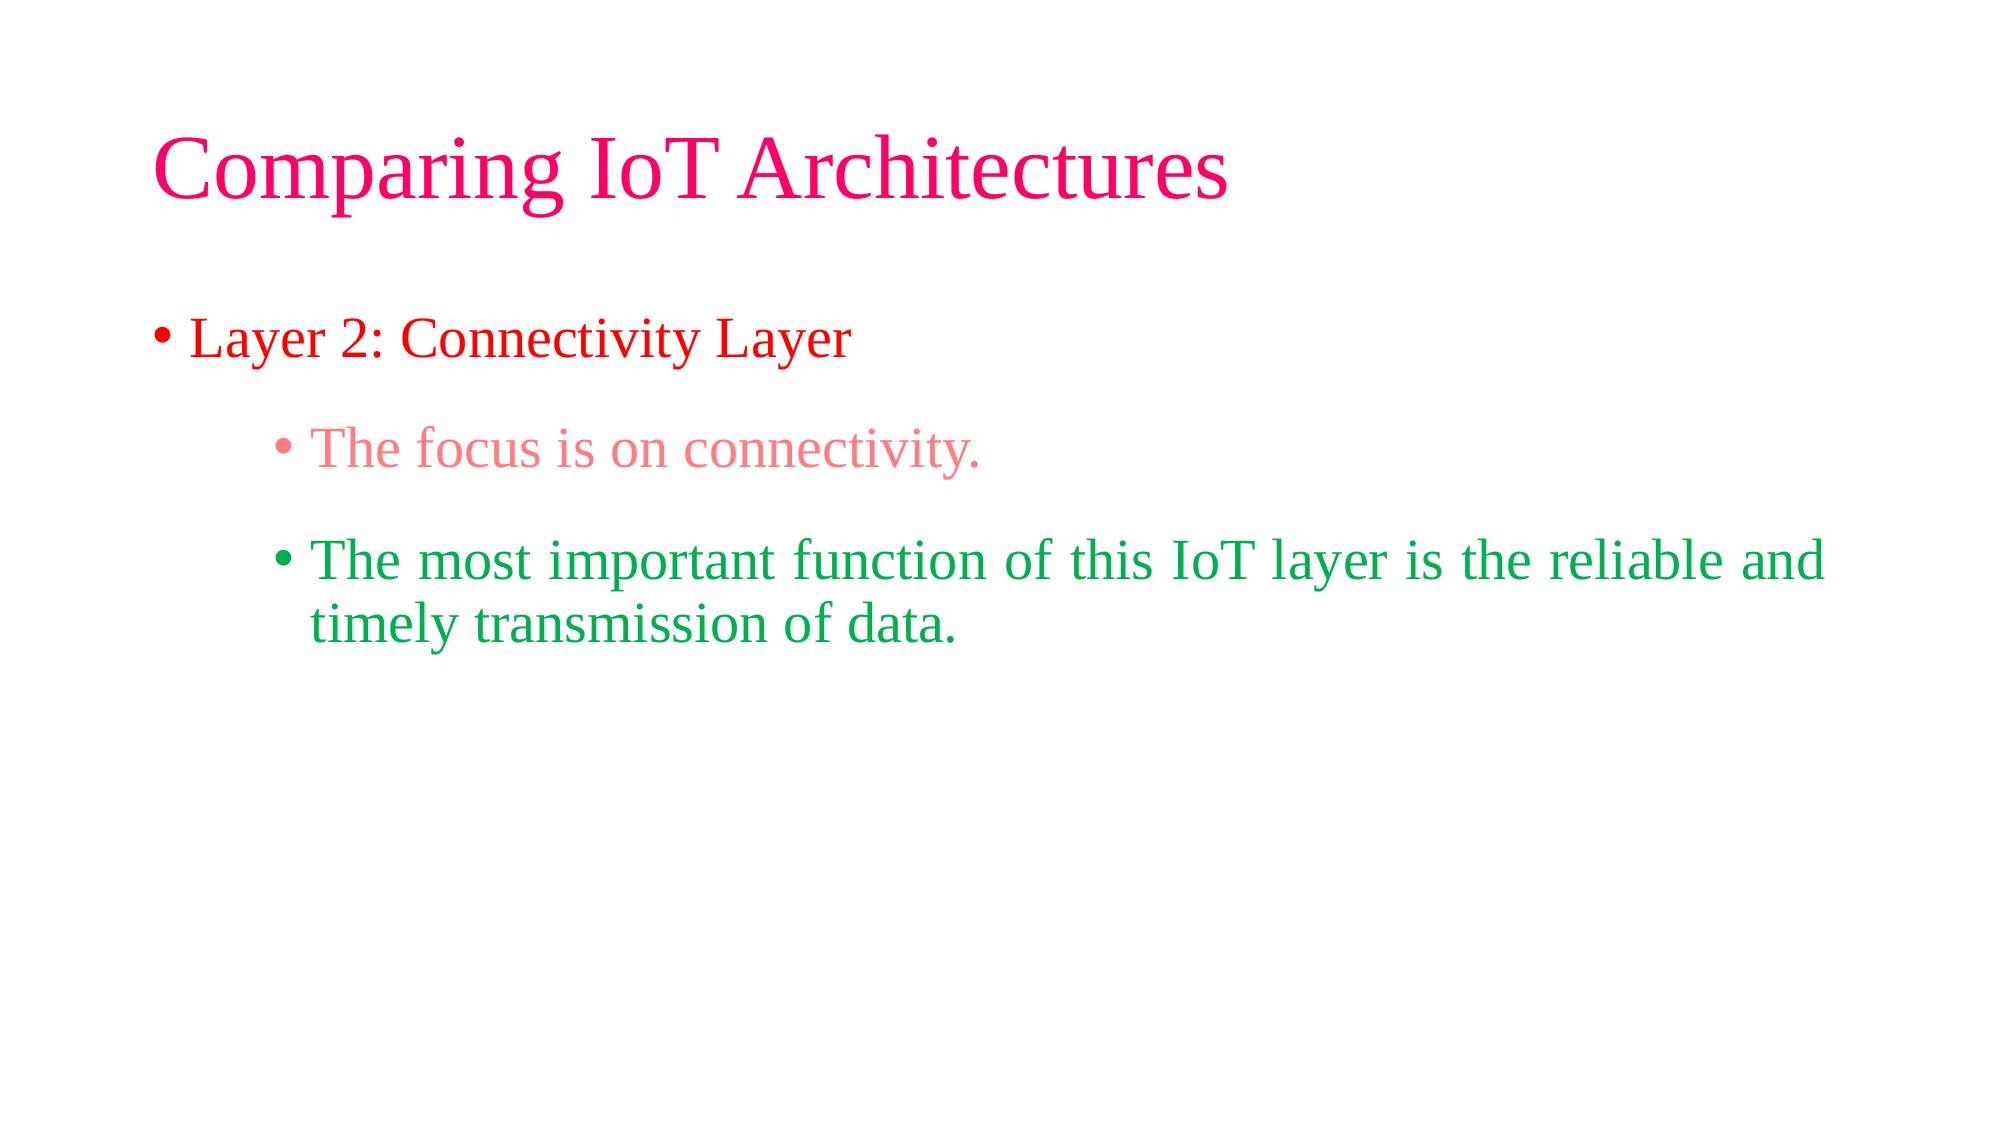

# Comparing IoT Architectures
Layer 2: Connectivity Layer
The focus is on connectivity.
The most important function of this IoT layer is the reliable and timely transmission of data.